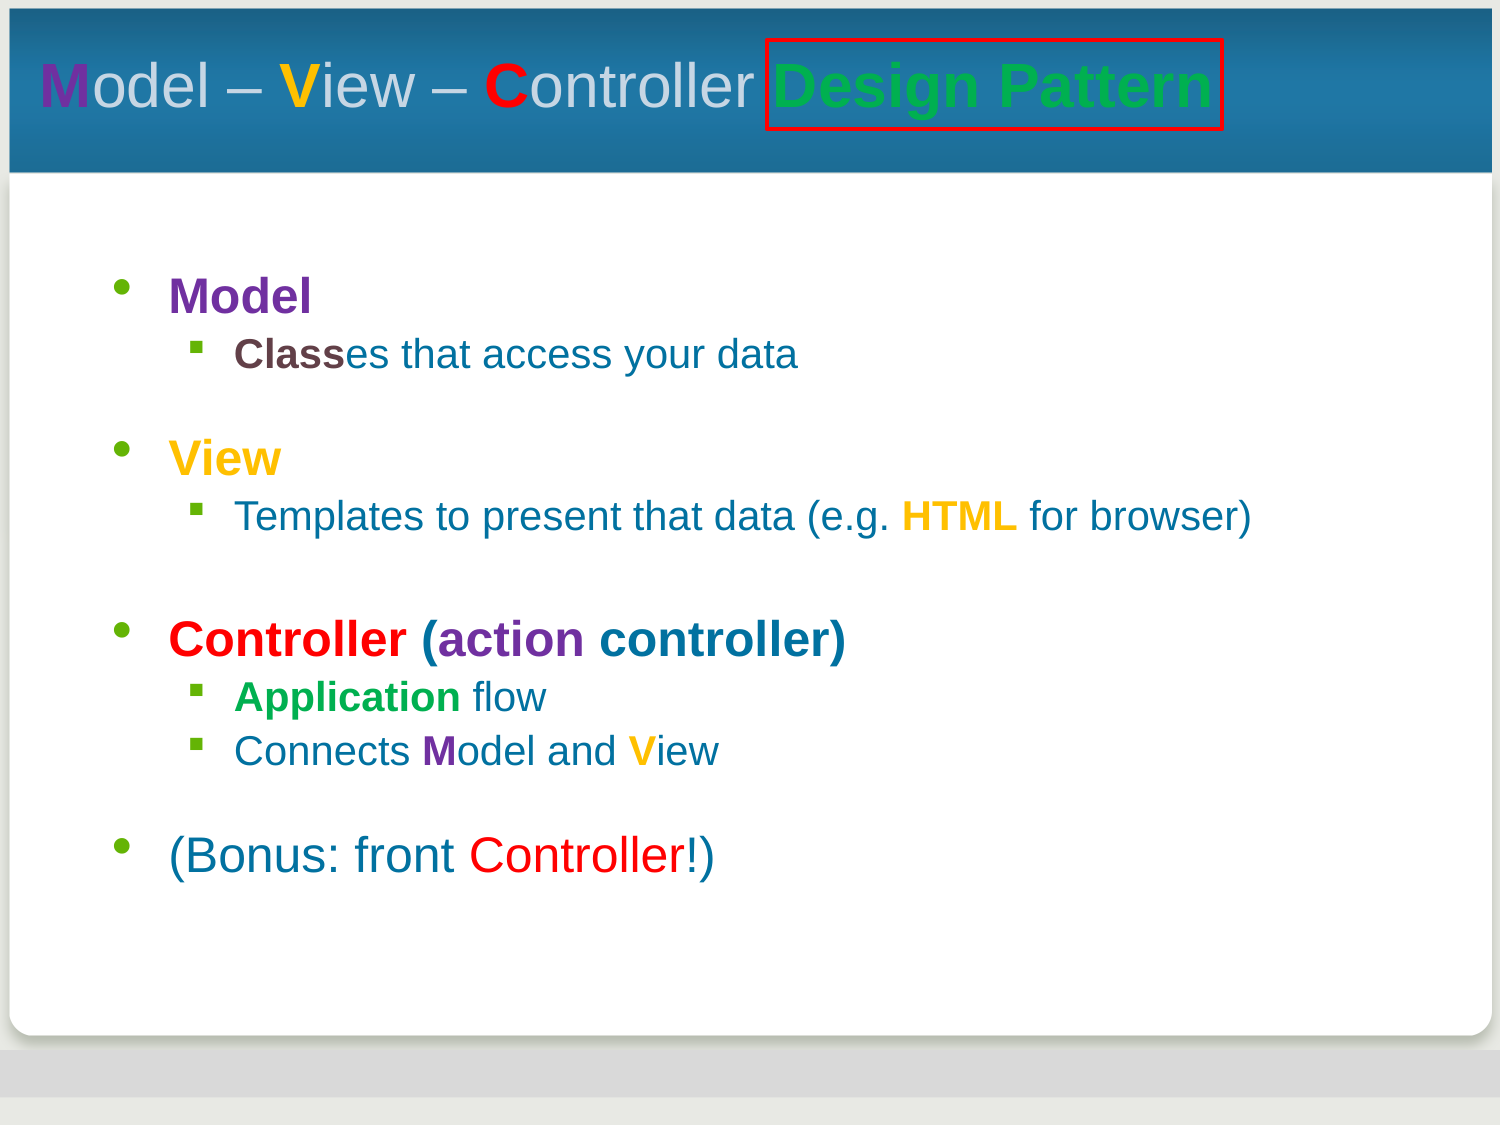

Model – View – Controller Design Pattern
Model
Classes that access your data
View
Templates to present that data (e.g. HTML for browser)

Controller (action controller)
Application flow
Connects Model and View
(Bonus: front Controller!)

NY-PHP Zend Framework  |  24-Feb-2009  |  80